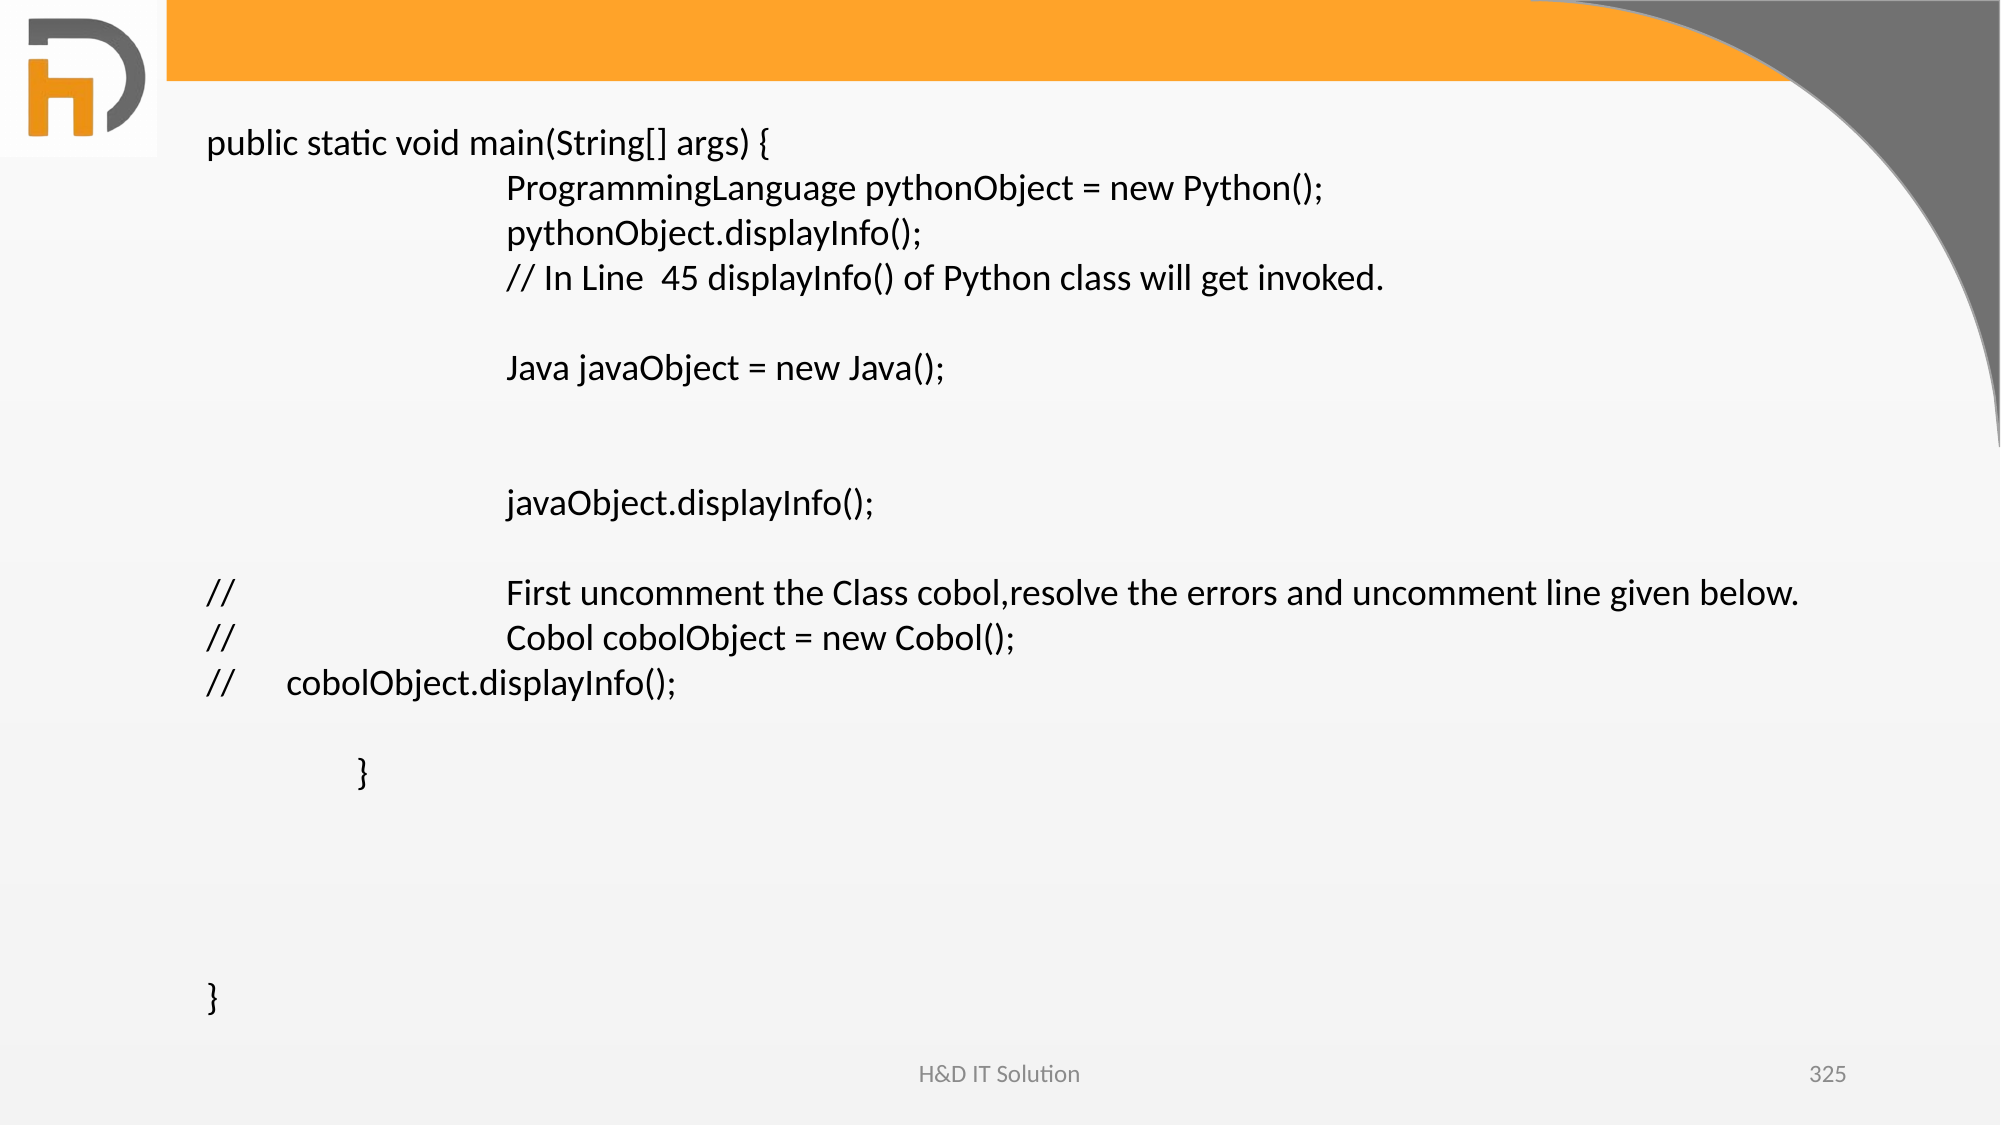

public static void main(String[] args) {
		ProgrammingLanguage pythonObject = new Python();
		pythonObject.displayInfo();
		// In Line  45 displayInfo() of Python class will get invoked.

		Java javaObject = new Java();

		javaObject.displayInfo();

//		First uncomment the Class cobol,resolve the errors and uncomment line given below.
//		Cobol cobolObject = new Cobol();
//      cobolObject.displayInfo();

	}

}

H&D IT Solution
325